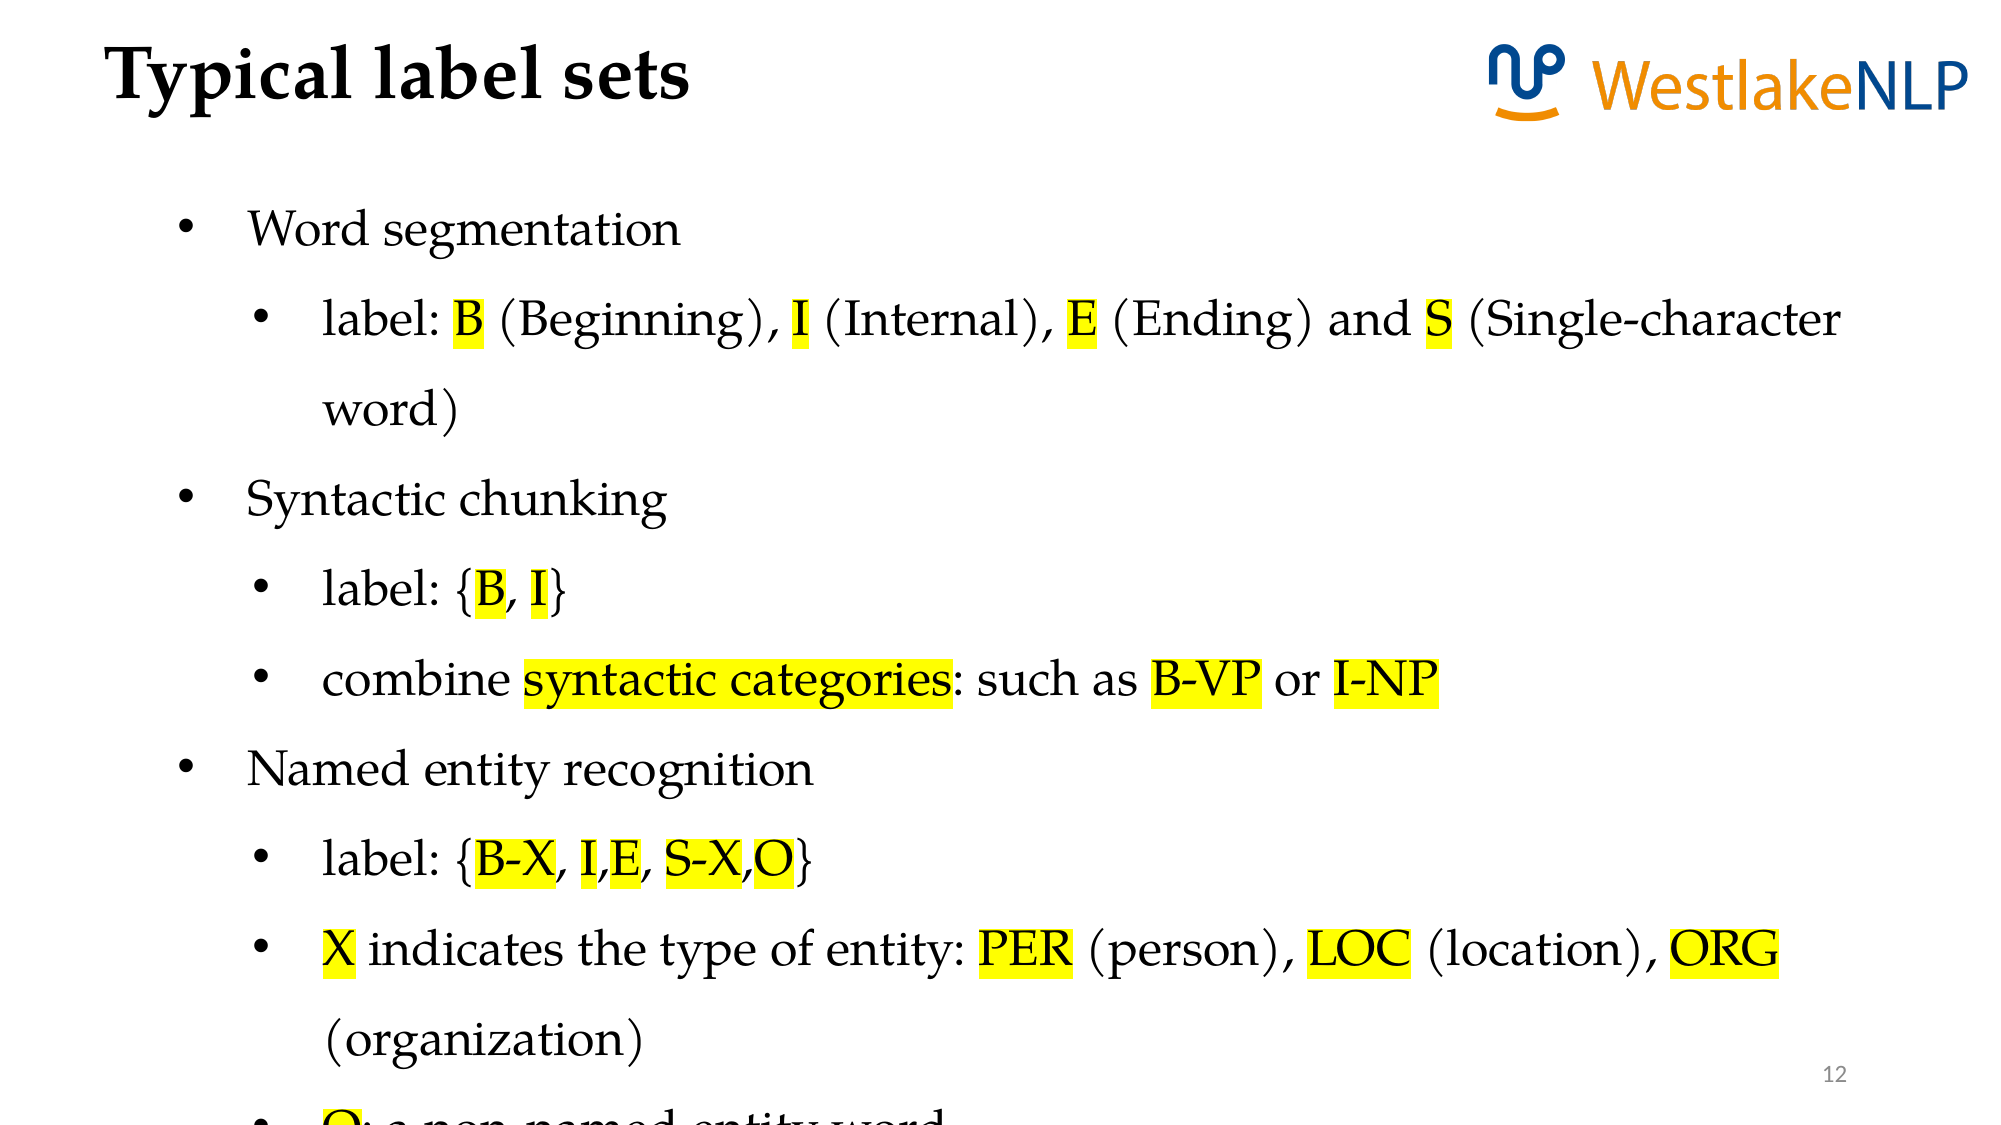

Typical label sets
Word segmentation
label: B (Beginning), I (Internal), E (Ending) and S (Single-character word)
Syntactic chunking
label: {B, I}
combine syntactic categories: such as B-VP or I-NP
Named entity recognition
label: {B-X, I,E, S-X,O}
X indicates the type of entity: PER (person), LOC (location), ORG (organization)
O: a non-named entity word
12